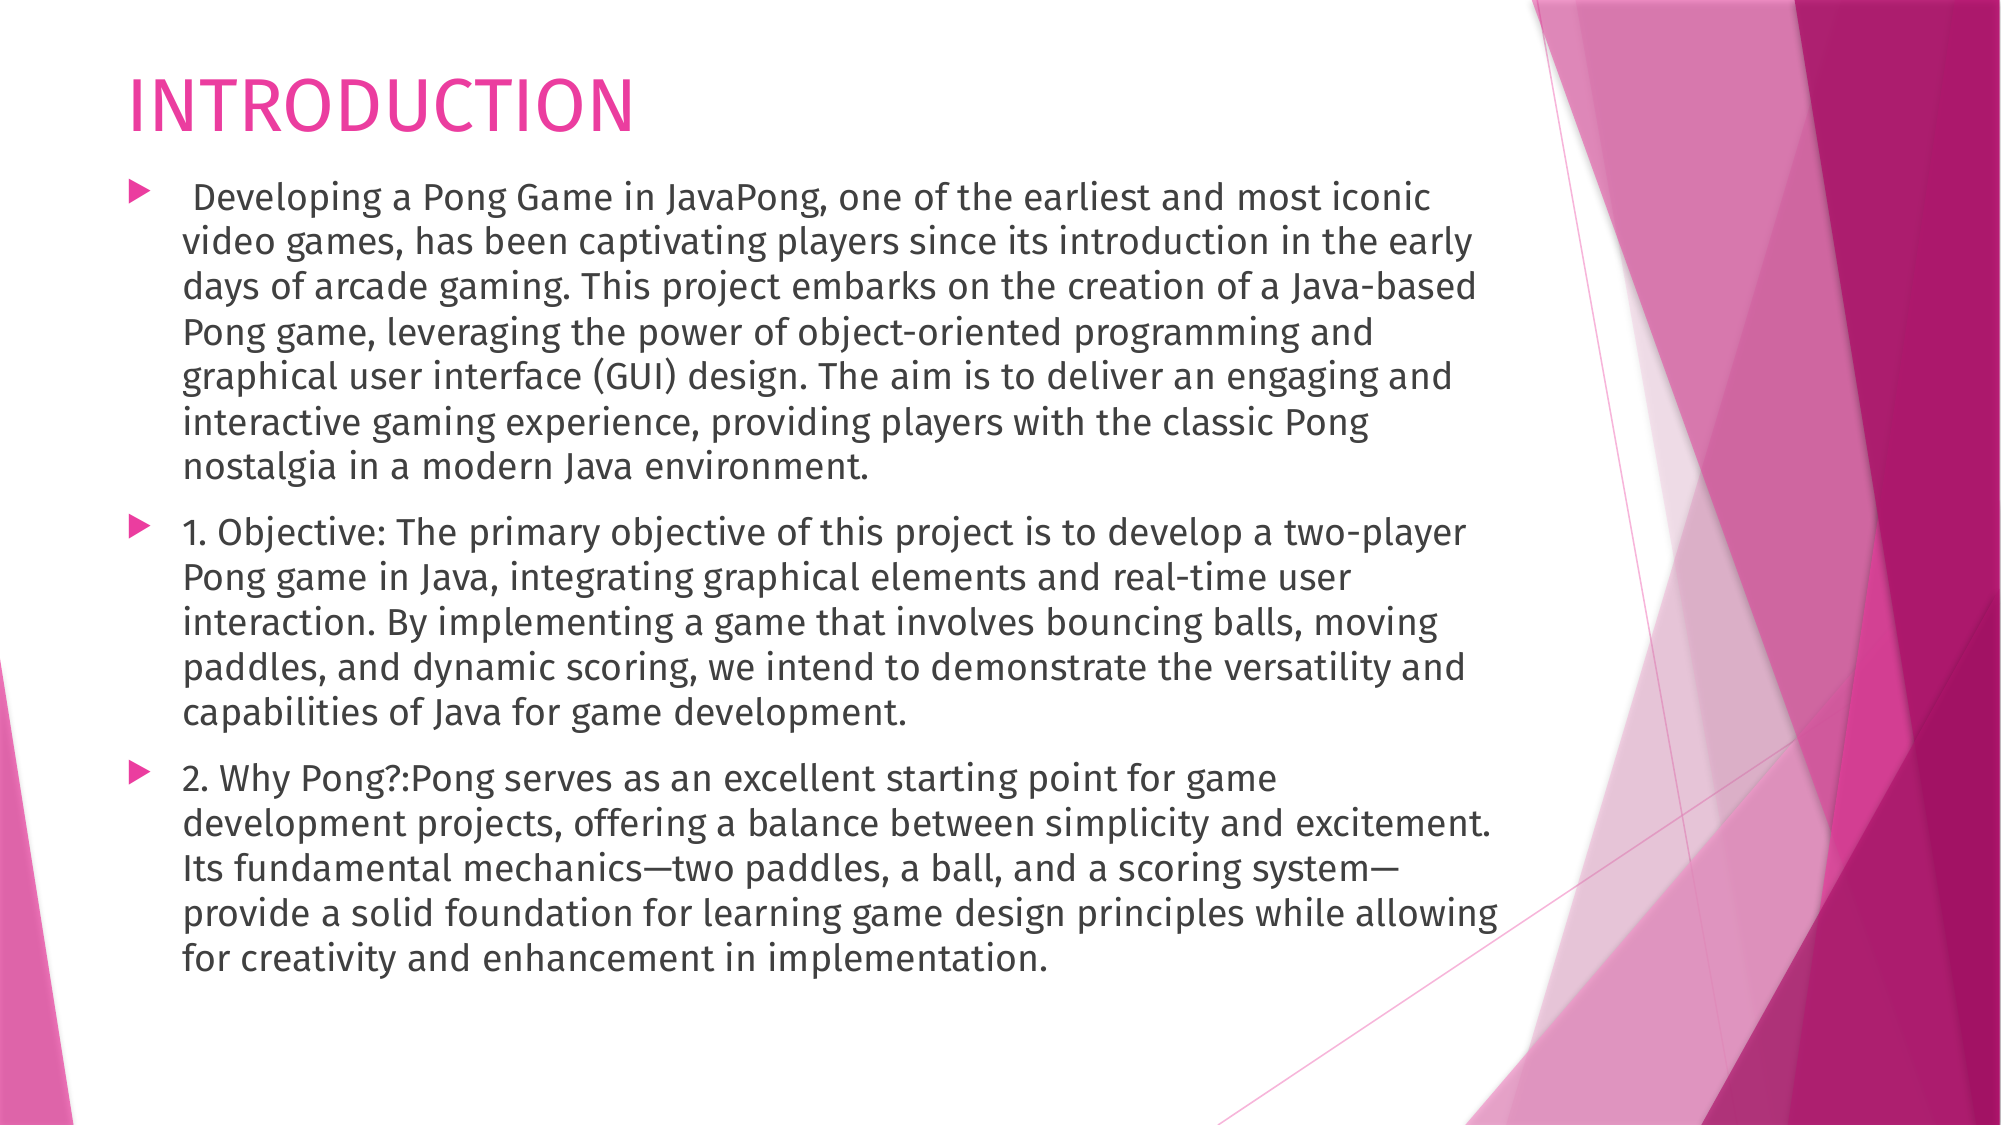

# INTRODUCTION
 Developing a Pong Game in JavaPong, one of the earliest and most iconic video games, has been captivating players since its introduction in the early days of arcade gaming. This project embarks on the creation of a Java-based Pong game, leveraging the power of object-oriented programming and graphical user interface (GUI) design. The aim is to deliver an engaging and interactive gaming experience, providing players with the classic Pong nostalgia in a modern Java environment.
1. Objective: The primary objective of this project is to develop a two-player Pong game in Java, integrating graphical elements and real-time user interaction. By implementing a game that involves bouncing balls, moving paddles, and dynamic scoring, we intend to demonstrate the versatility and capabilities of Java for game development.
2. Why Pong?:Pong serves as an excellent starting point for game development projects, offering a balance between simplicity and excitement. Its fundamental mechanics—two paddles, a ball, and a scoring system—provide a solid foundation for learning game design principles while allowing for creativity and enhancement in implementation.